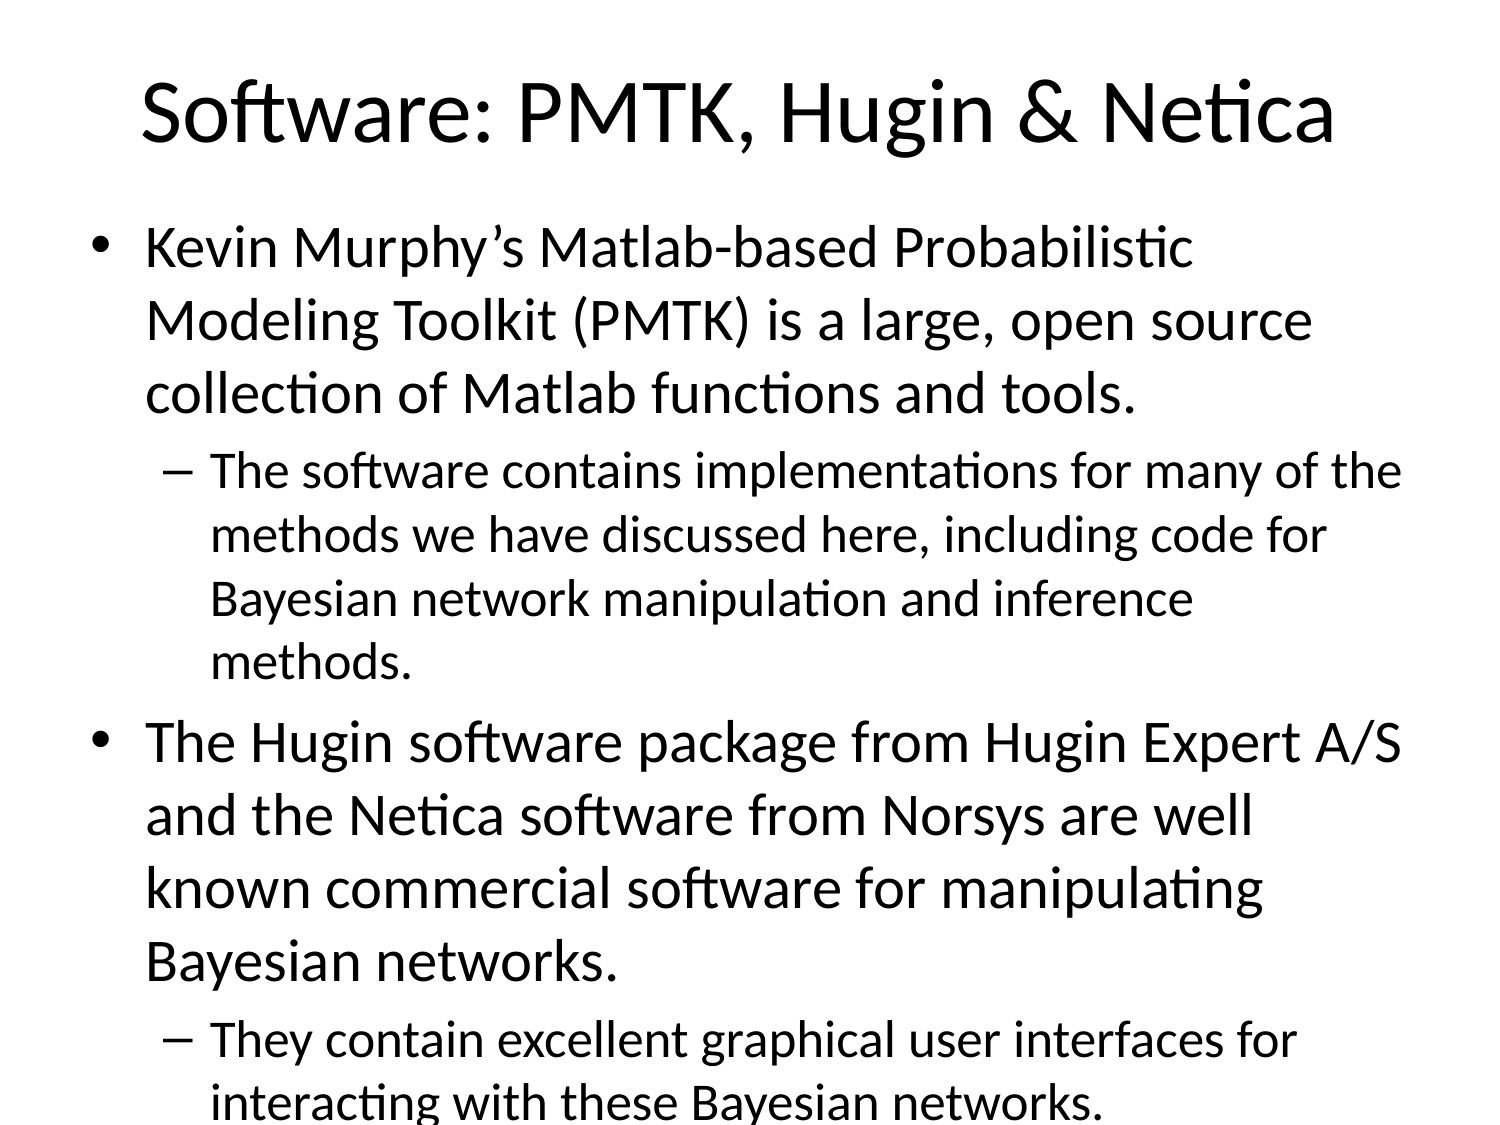

# Software: PMTK, Hugin & Netica
Kevin Murphy’s Matlab-based Probabilistic Modeling Toolkit (PMTK) is a large, open source collection of Matlab functions and tools.
The software contains implementations for many of the methods we have discussed here, including code for Bayesian network manipulation and inference methods.
The Hugin software package from Hugin Expert A/S and the Netica software from Norsys are well known commercial software for manipulating Bayesian networks.
They contain excellent graphical user interfaces for interacting with these Bayesian networks.